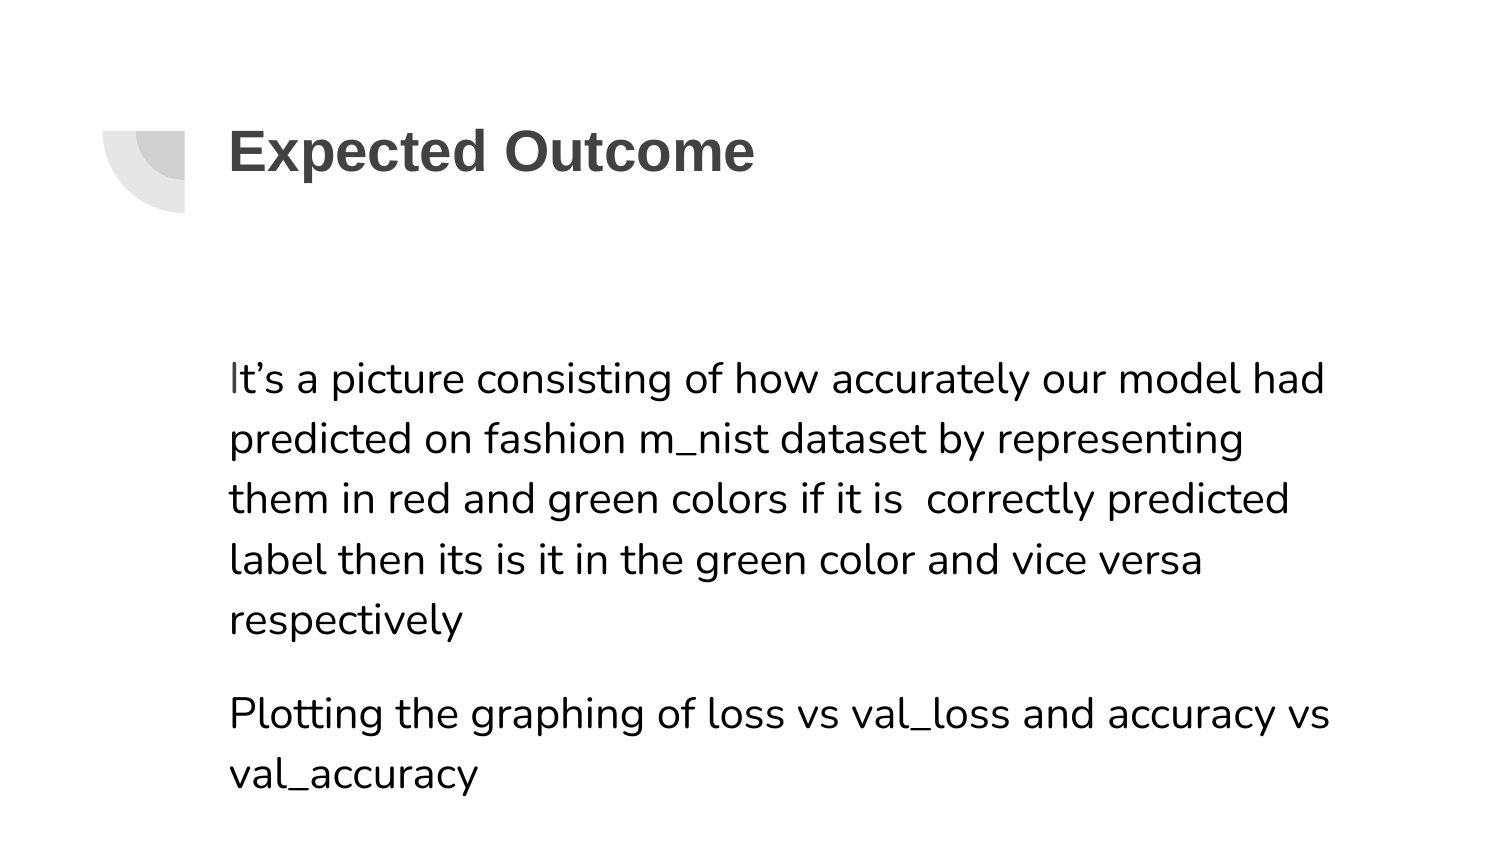

# Expected Outcome

It’s a picture consisting of how accurately our model had predicted on fashion m_nist dataset by representing them in red and green colors if it is  correctly predicted label then its is it in the green color and vice versa respectively
Plotting the graphing of loss vs val_loss and accuracy vs val_accuracy